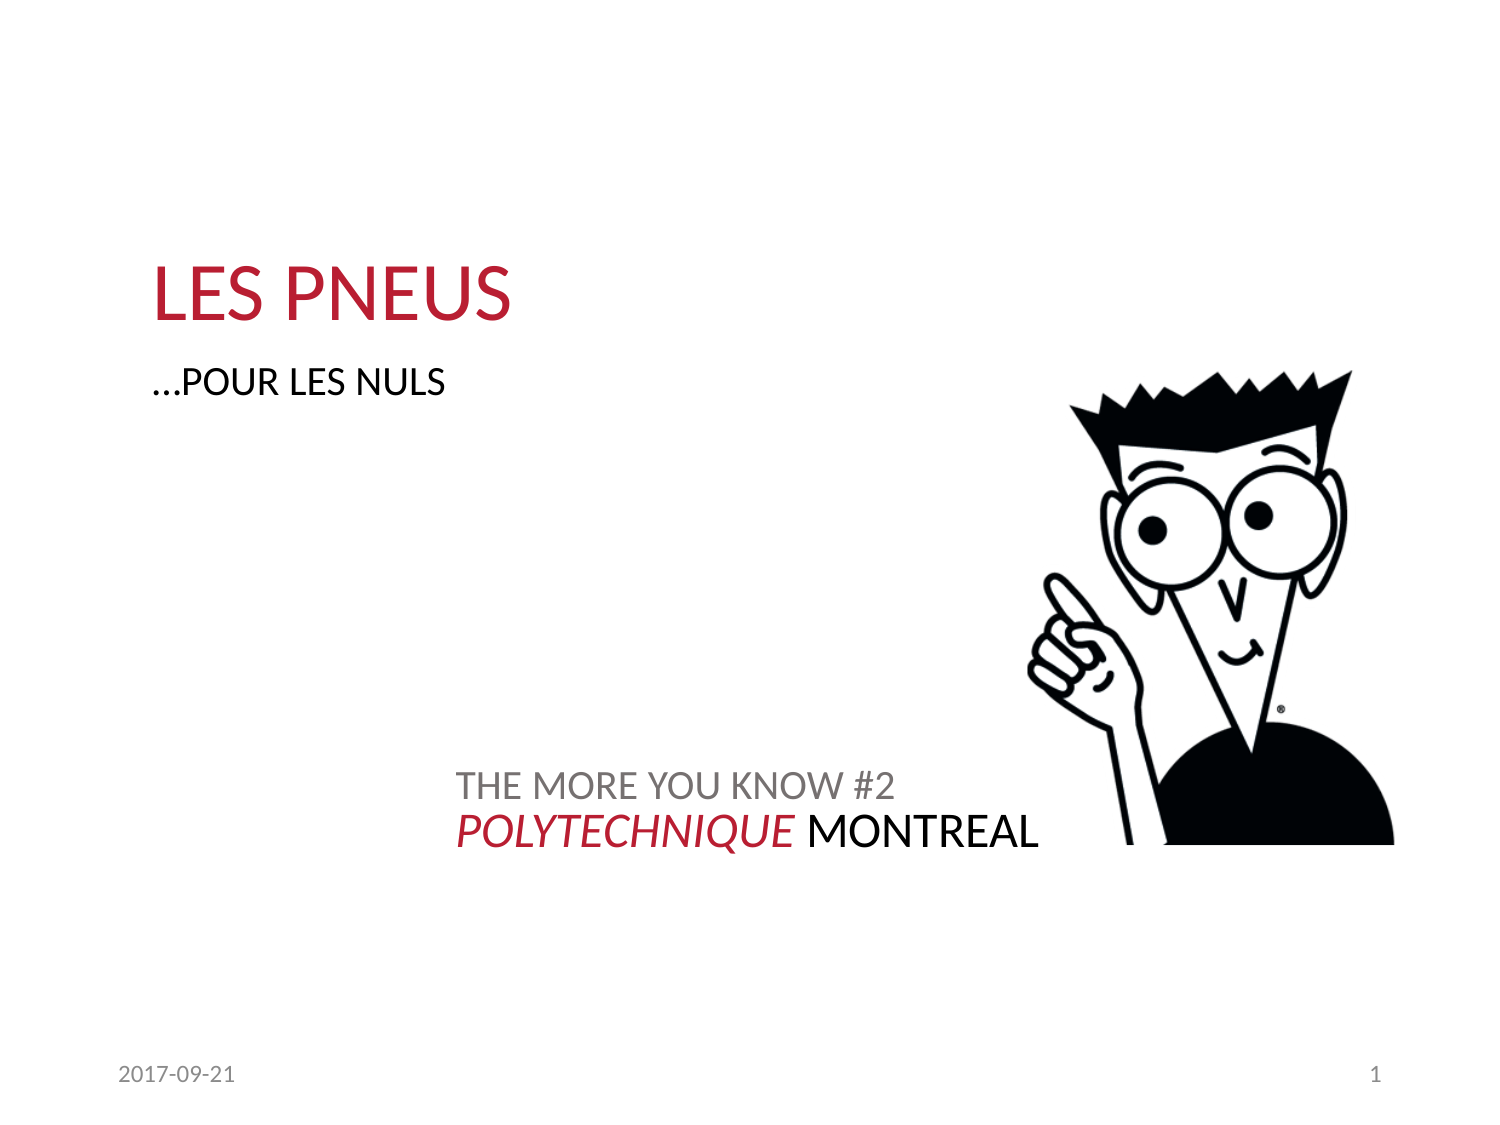

LES PNEUS
…Pour les nuls
# The more you know #2
2017-09-21
1